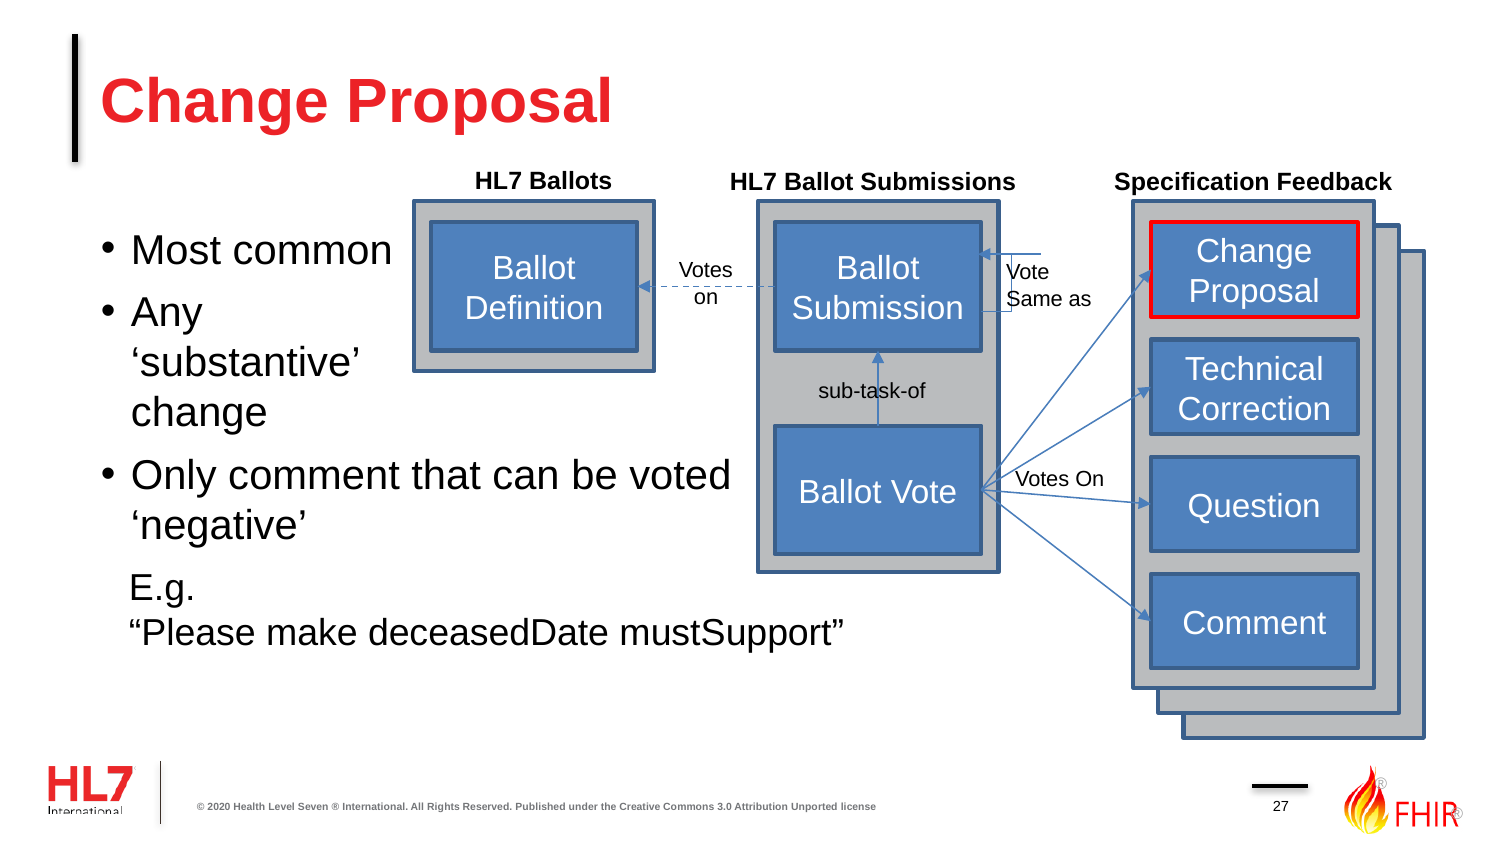

# Change Proposal
HL7 Ballots
HL7 Ballot Submissions
Specification Feedback

Ballot Definition
Ballot Submission
Change Proposal

Votes
on
Vote
Same as

Technical Correction
sub-task-of
Ballot Vote
Votes On
Question
Comment
Most common
Any
‘substantive’
change
Only comment that can be voted ‘negative’
E.g.
“Please make deceasedDate mustSupport”
27
© 2020 Health Level Seven ® International. All Rights Reserved. Published under the Creative Commons 3.0 Attribution Unported license